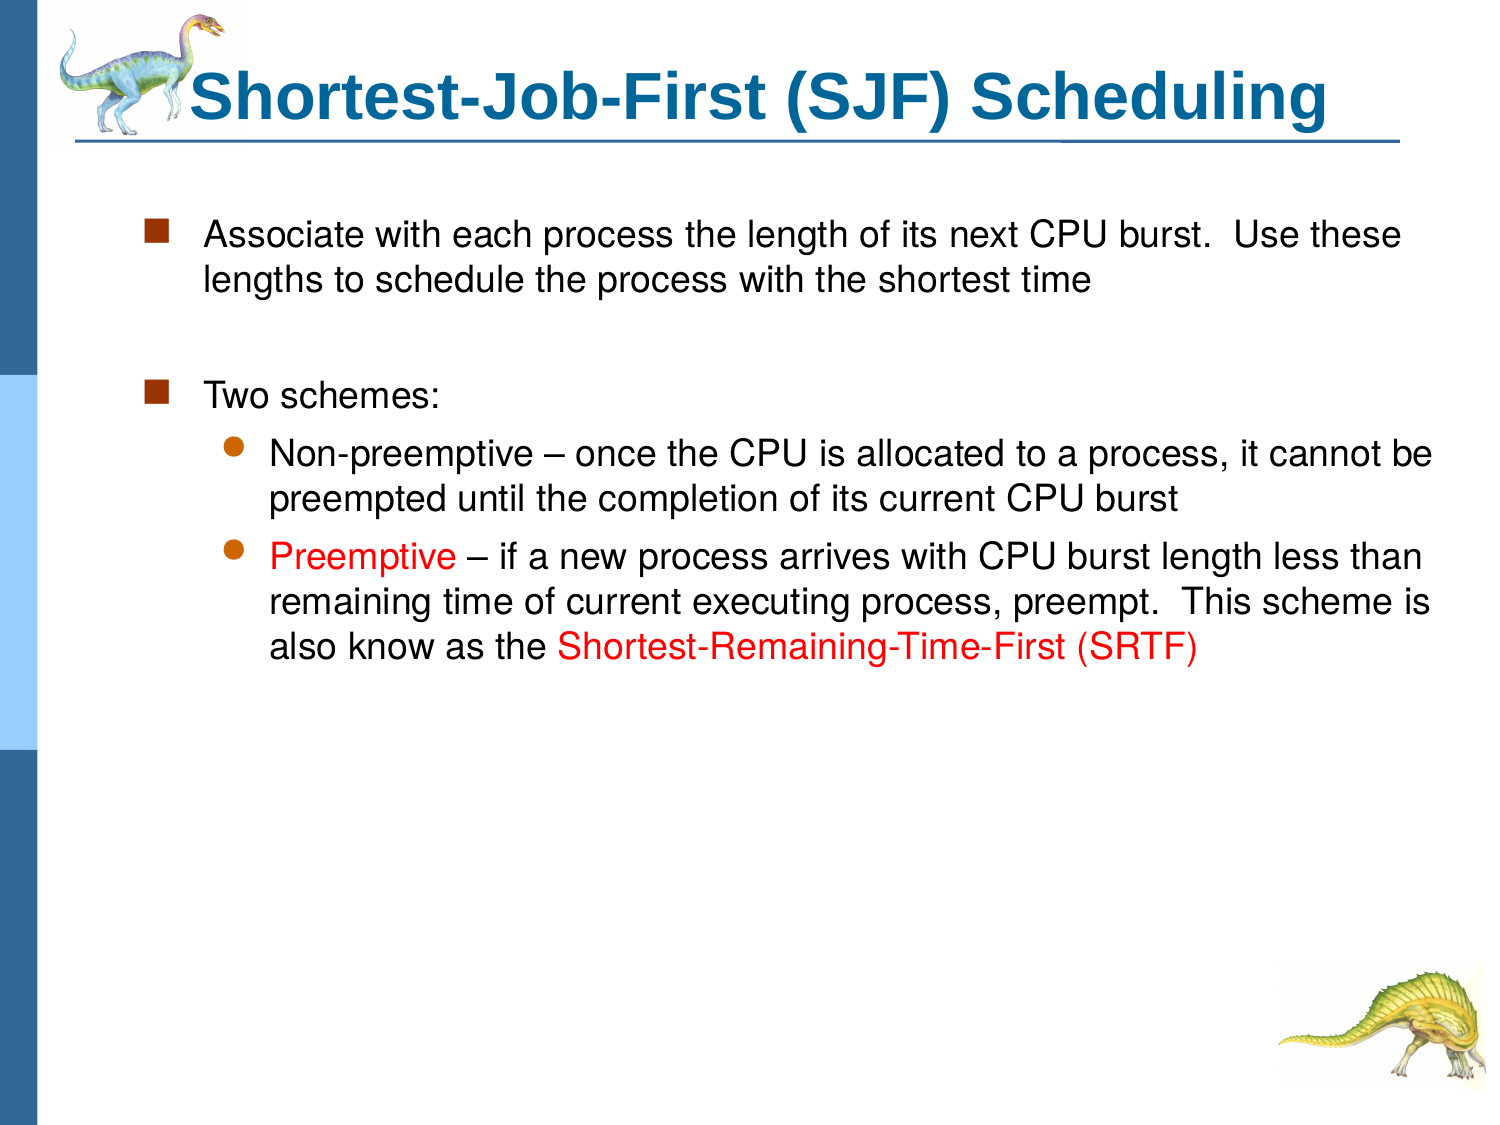

# Shortest-Job-First (SJF) Scheduling
Associate with each process the length of its next CPU burst.  Use these lengths to schedule the process with the shortest time

Two schemes:
Non-preemptive – once the CPU is allocated to a process, it cannot be preempted until the completion of its current CPU burst
Preemptive – if a new process arrives with CPU burst length less than remaining time of current executing process, preempt.  This scheme is also know as the Shortest-Remaining-Time-First (SRTF)